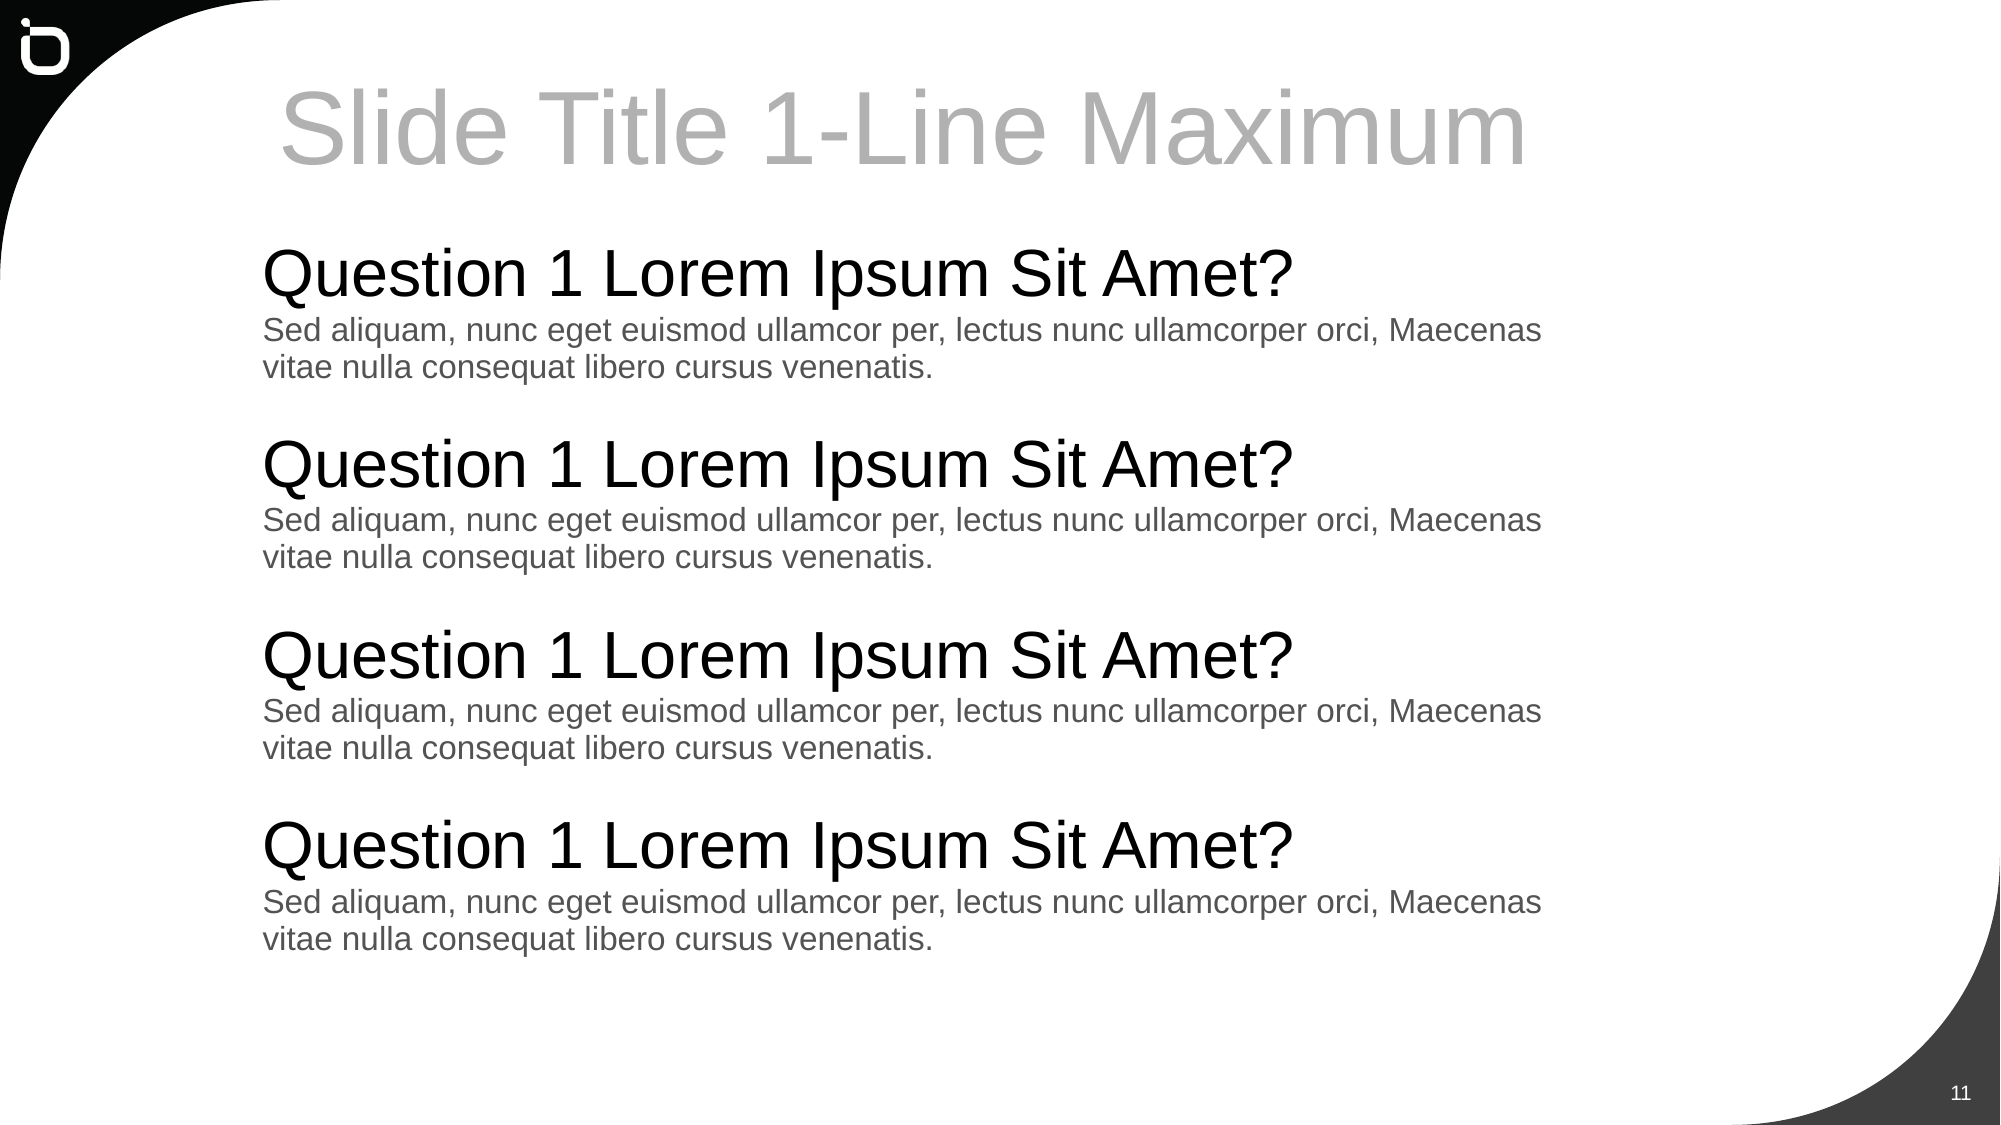

# Slide Title 1-Line Maximum
| Question 1 Lorem Ipsum Sit Amet? |
| --- |
| Sed aliquam, nunc eget euismod ullamcor per, lectus nunc ullamcorper orci, Maecenas vitae nulla consequat libero cursus venenatis. |
| Question 1 Lorem Ipsum Sit Amet? |
| --- |
| Sed aliquam, nunc eget euismod ullamcor per, lectus nunc ullamcorper orci, Maecenas vitae nulla consequat libero cursus venenatis. |
| Question 1 Lorem Ipsum Sit Amet? |
| --- |
| Sed aliquam, nunc eget euismod ullamcor per, lectus nunc ullamcorper orci, Maecenas vitae nulla consequat libero cursus venenatis. |
| Question 1 Lorem Ipsum Sit Amet? |
| --- |
| Sed aliquam, nunc eget euismod ullamcor per, lectus nunc ullamcorper orci, Maecenas vitae nulla consequat libero cursus venenatis. |
11